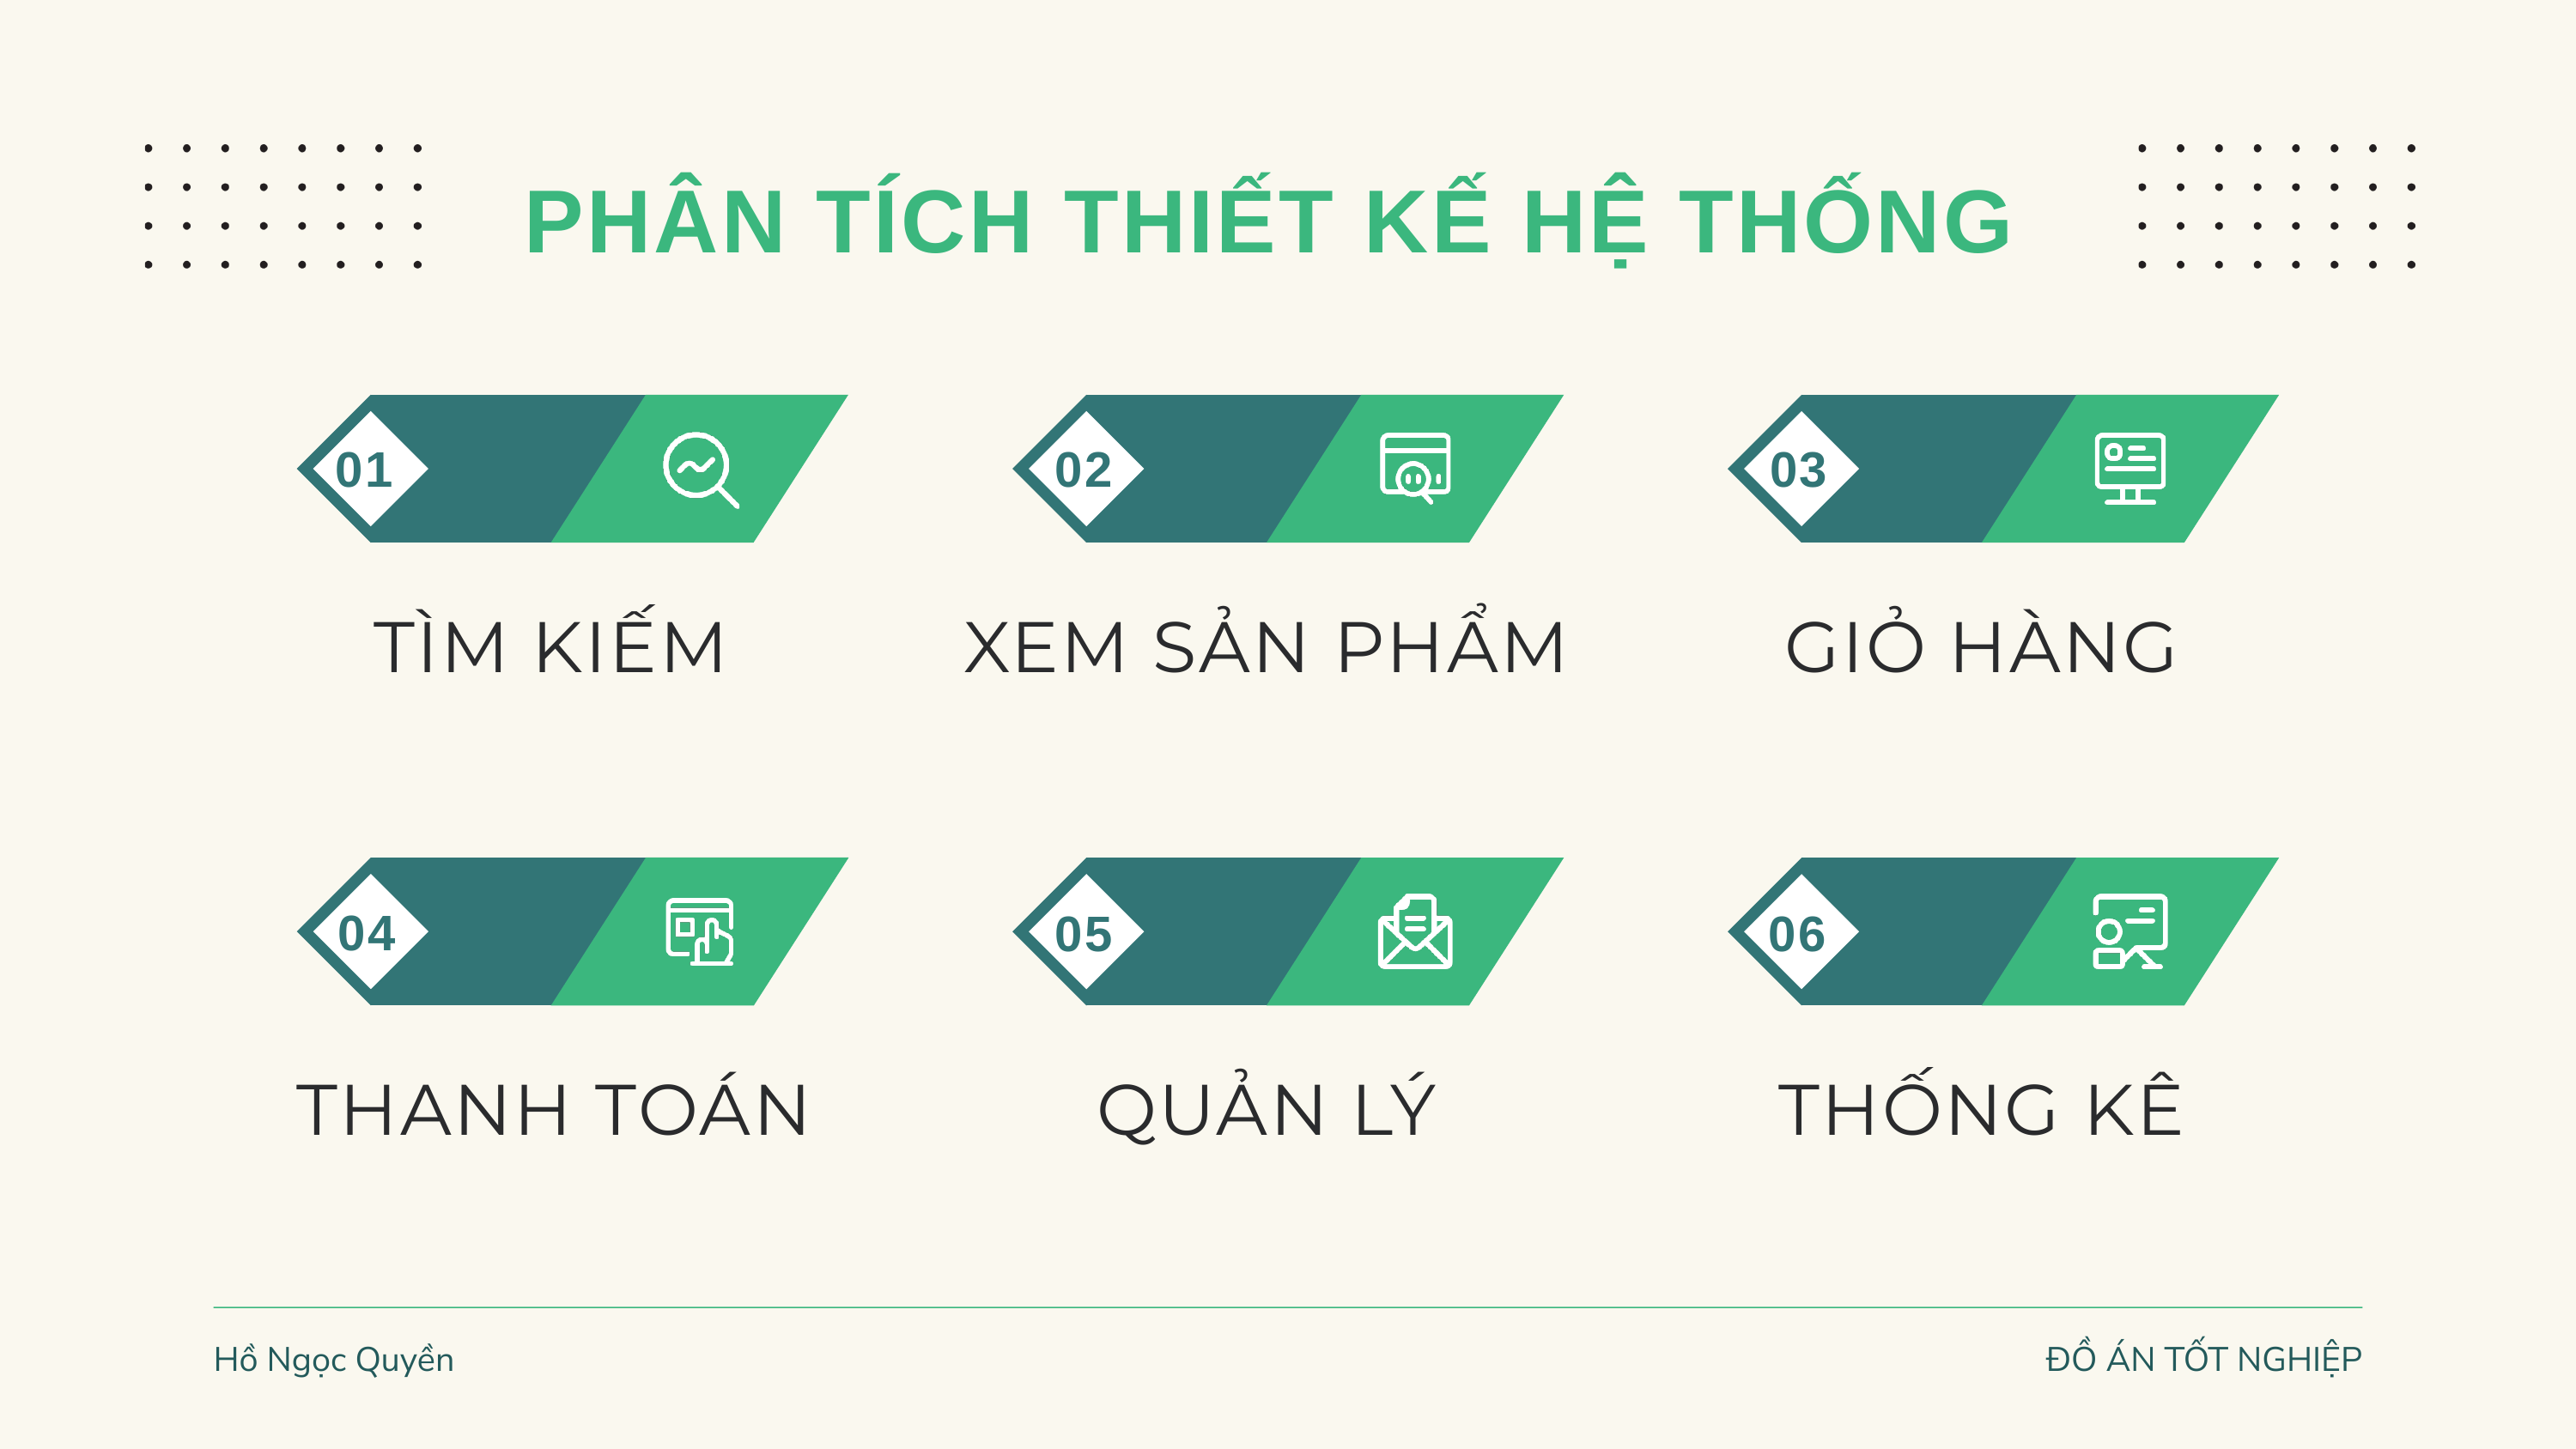

PHÂN TÍCH THIẾT KẾ HỆ THỐNG

01
02
03

TÌM KIẾM
XEM SẢN PHẨM
GIỎ HÀNG

04
05
06

THANH TOÁN
QUẢN LÝ
THỐNG KÊ

Hồ Ngọc Quyền
ĐỒ ÁN TỐT NGHIỆP